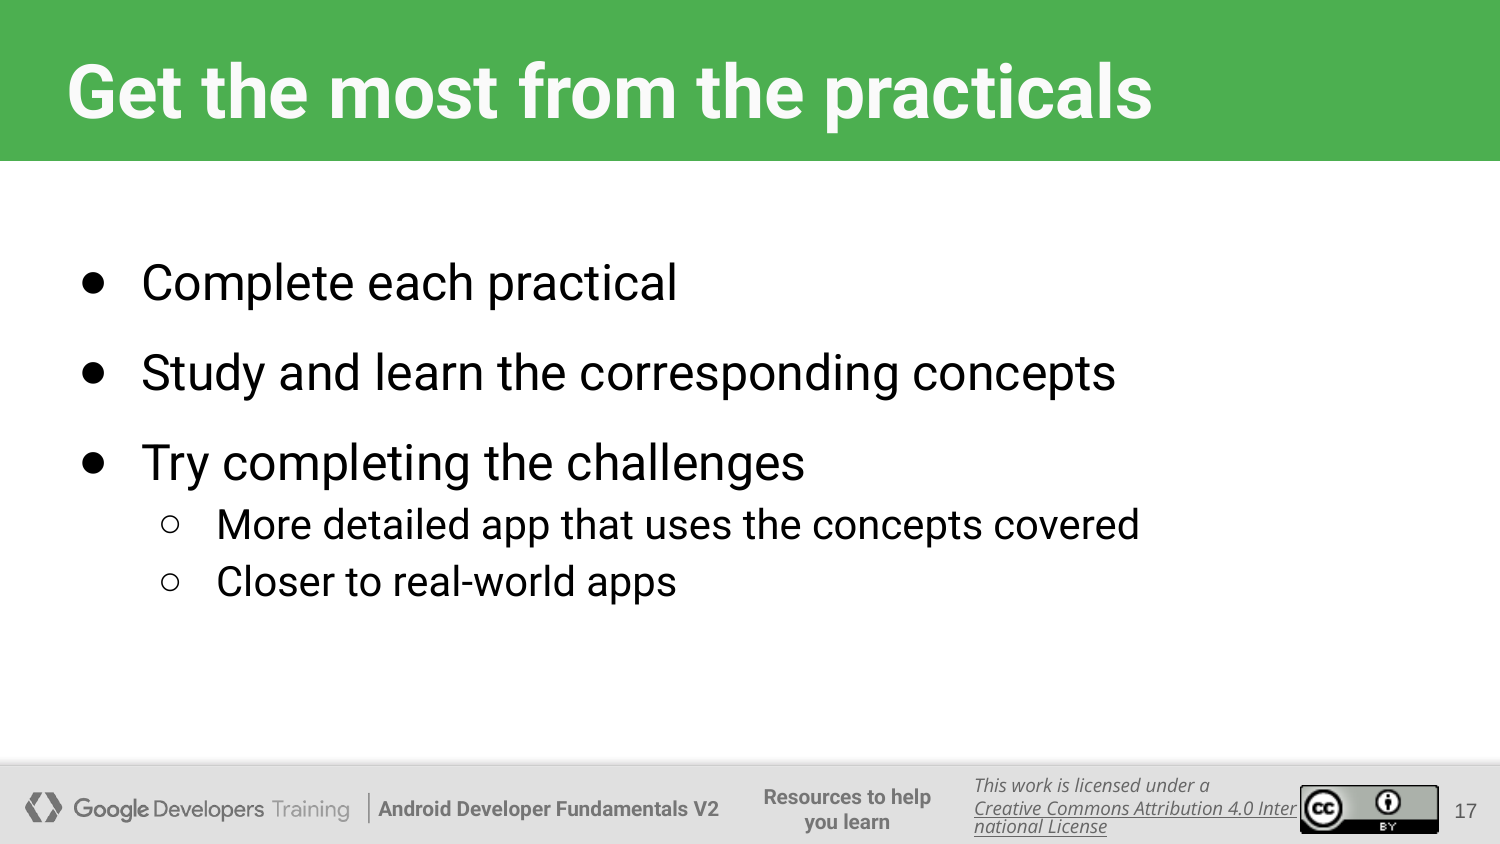

# Get the most from the practicals
Complete each practical
Study and learn the corresponding concepts
Try completing the challenges
More detailed app that uses the concepts covered
Closer to real-world apps
17